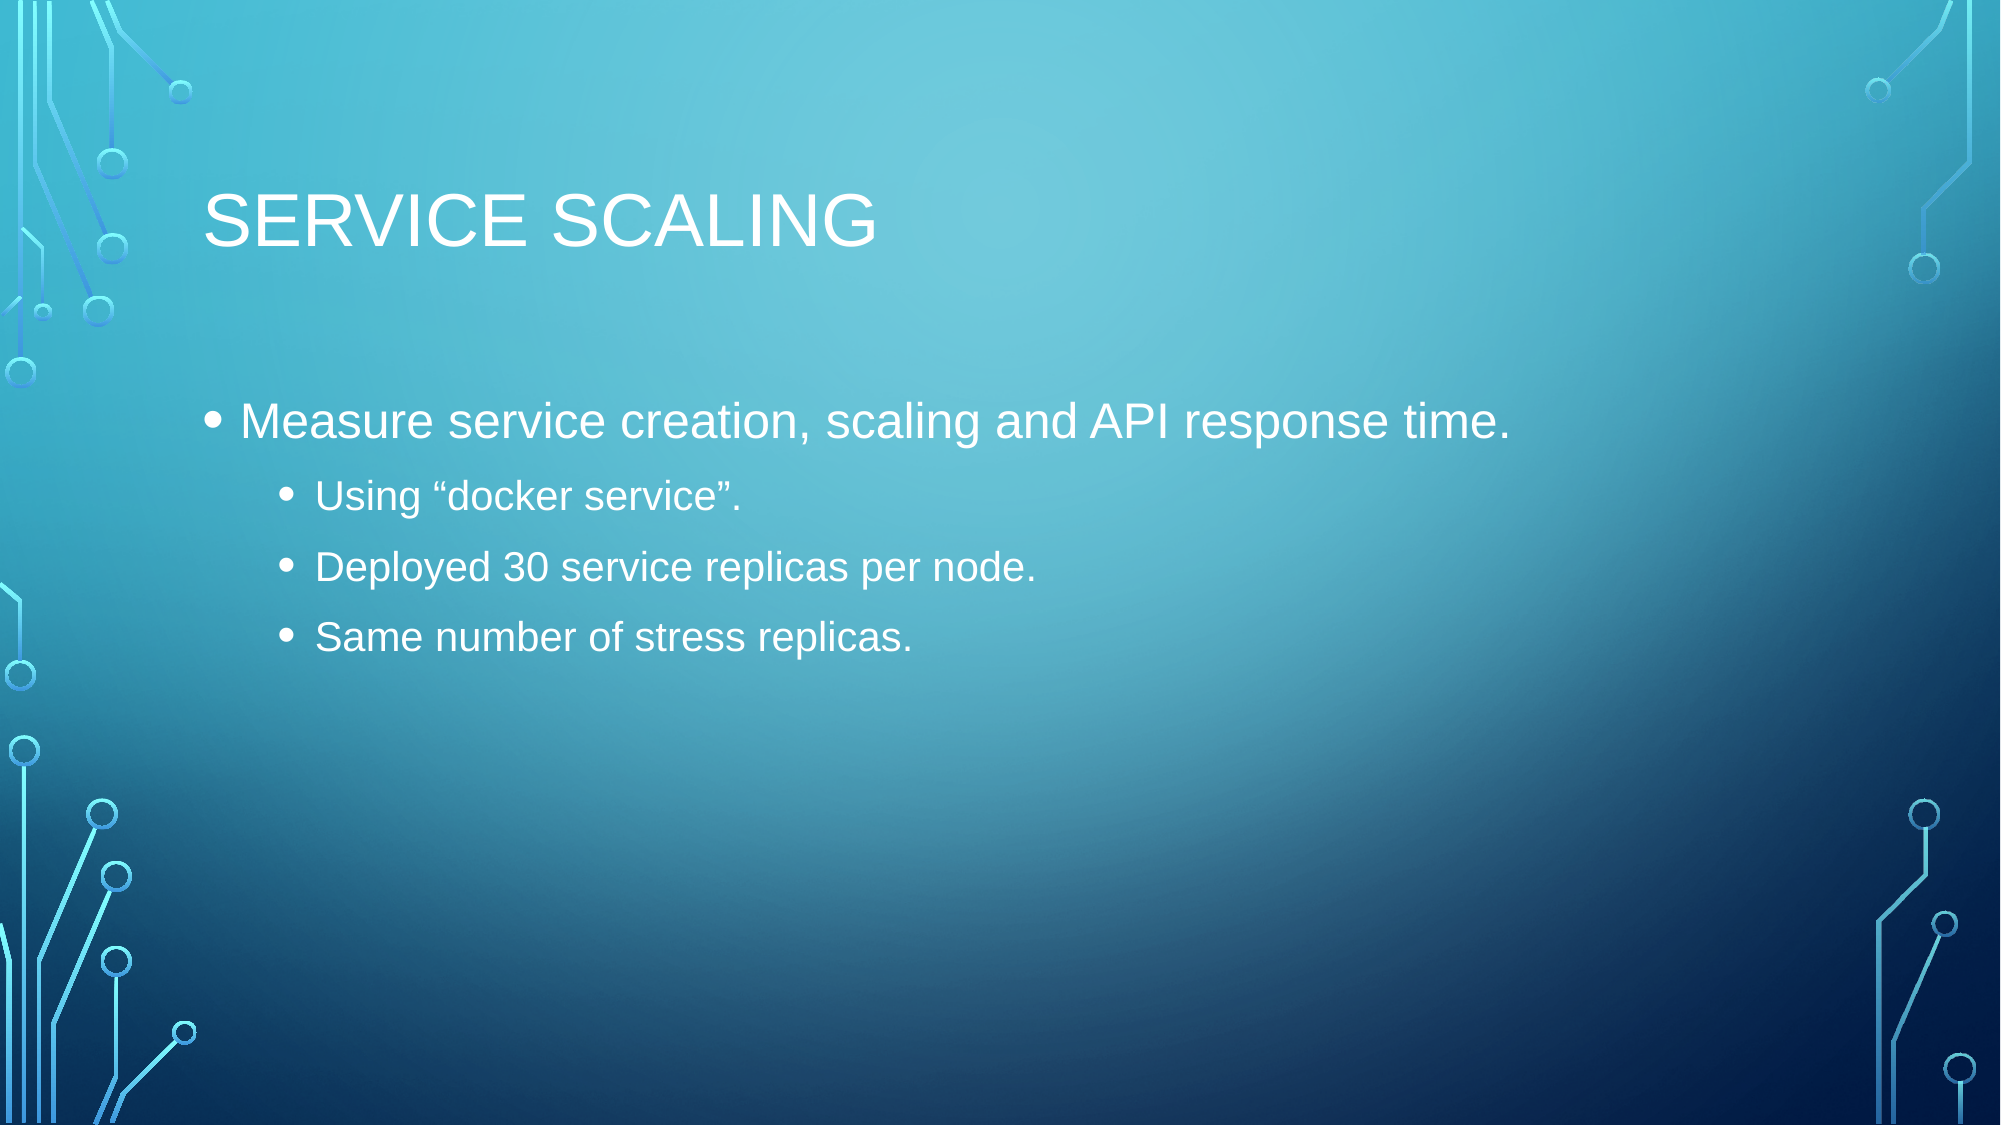

# Service scaling
Measure service creation, scaling and API response time.
Using “docker service”.
Deployed 30 service replicas per node.
Same number of stress replicas.